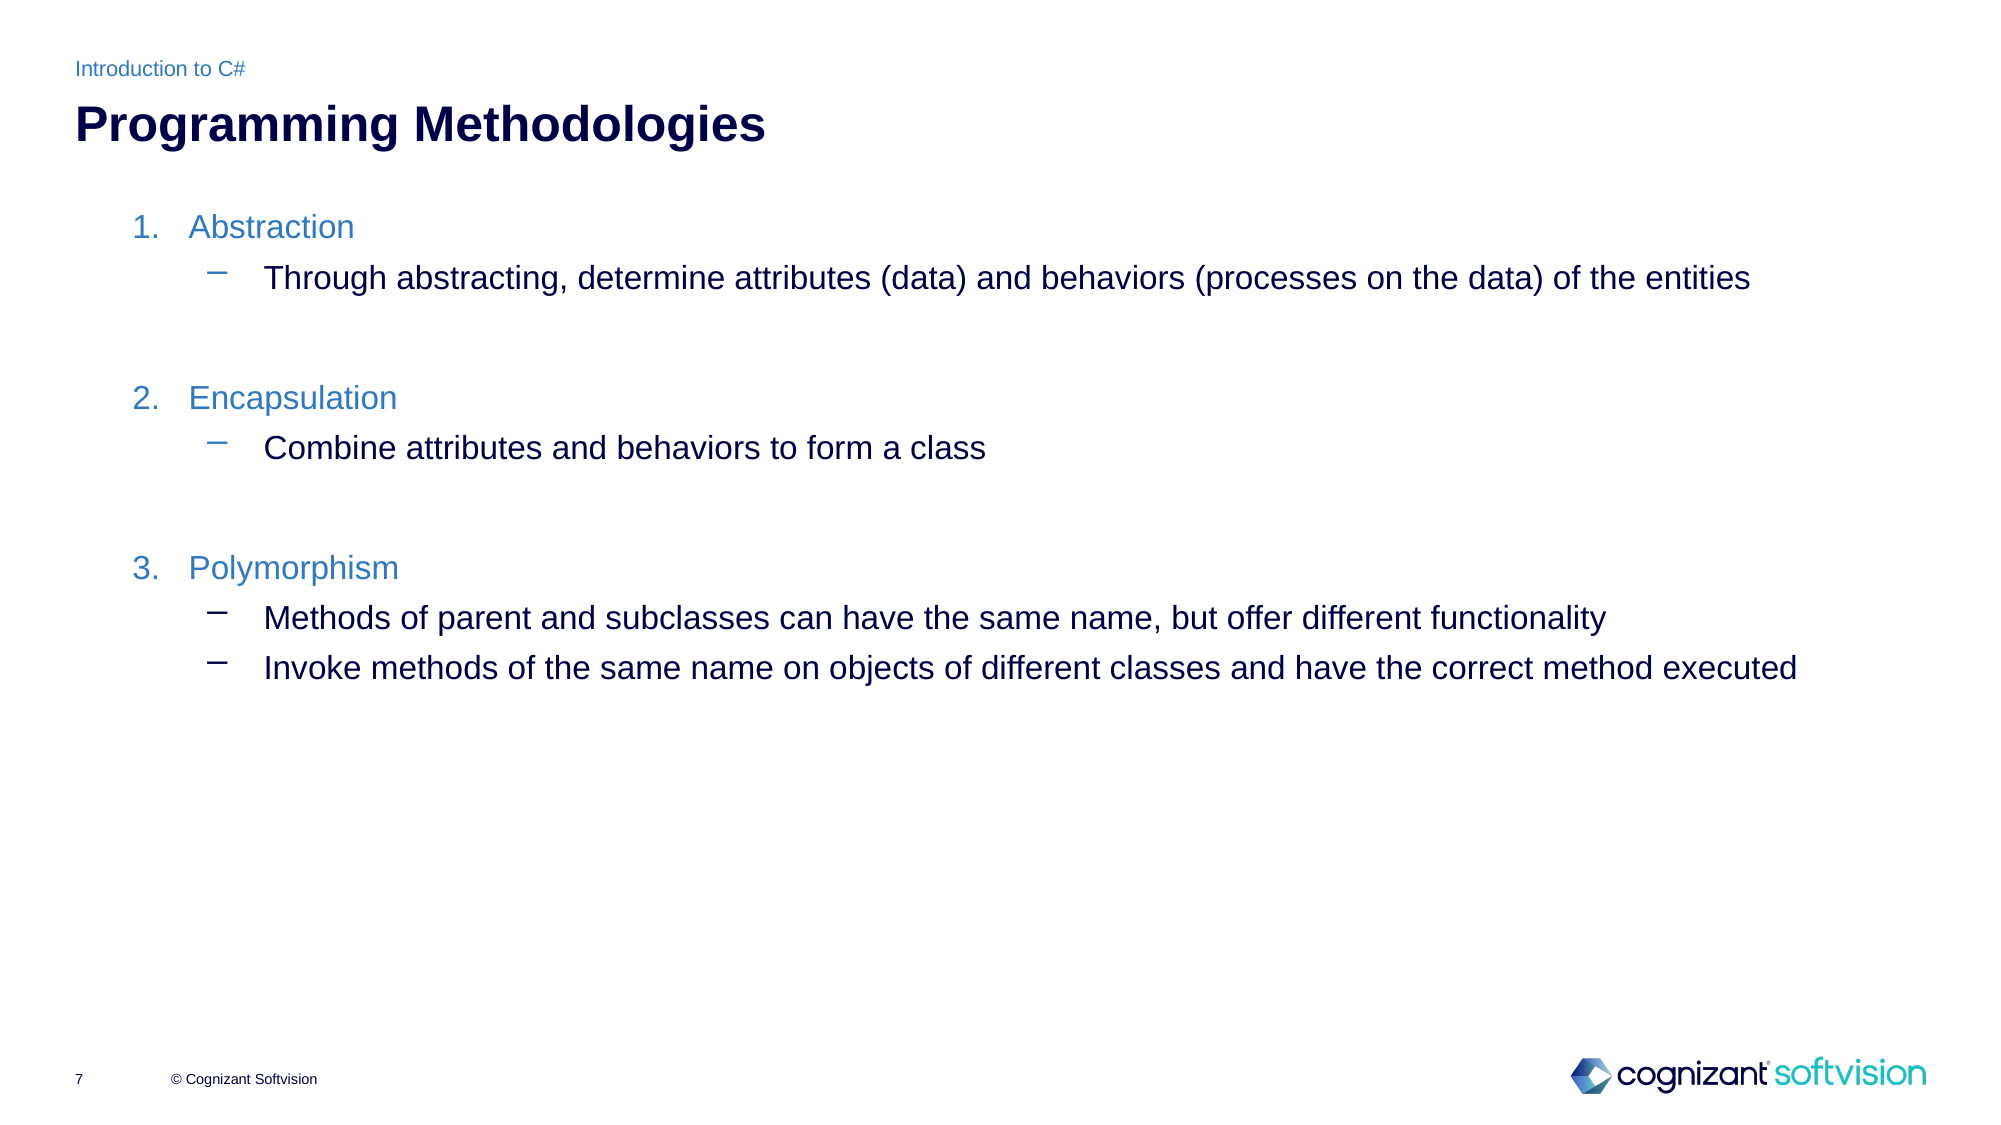

Introduction to C#
# Programming Methodologies
Abstraction
Through abstracting, determine attributes (data) and behaviors (processes on the data) of the entities

Encapsulation
Combine attributes and behaviors to form a class

Polymorphism
Methods of parent and subclasses can have the same name, but offer different functionality
Invoke methods of the same name on objects of different classes and have the correct method executed
© Cognizant Softvision
7